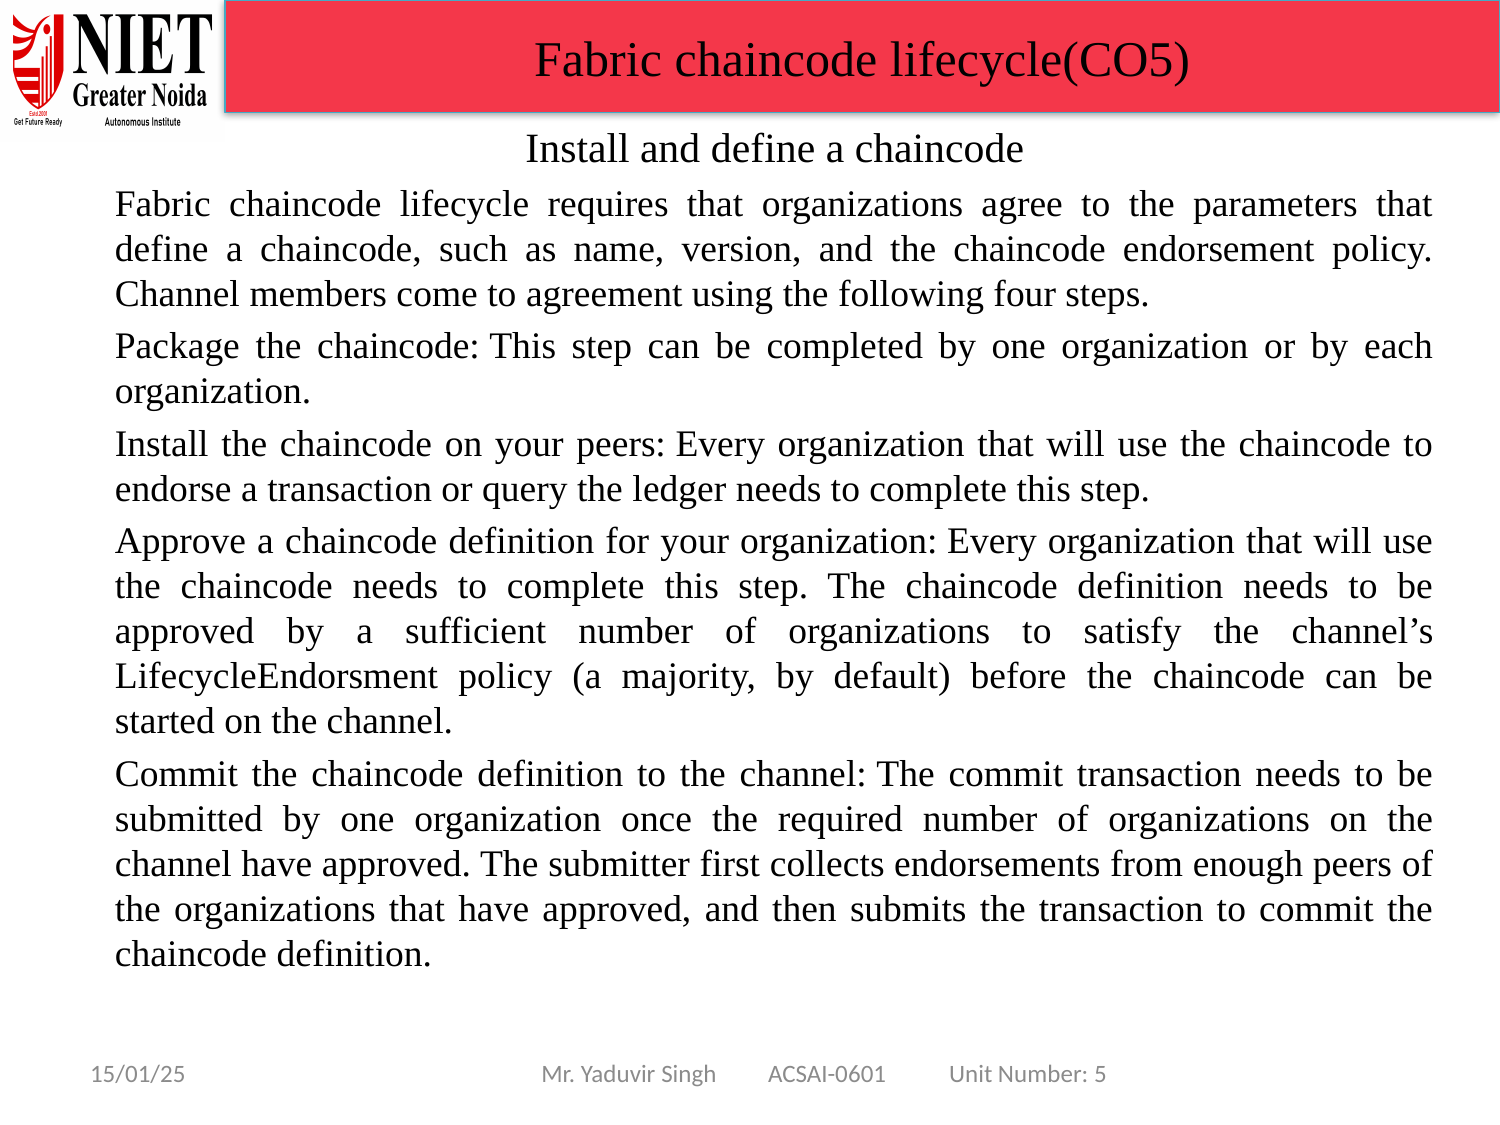

Fabric chaincode lifecycle(CO5)
Install and define a chaincode
Fabric chaincode lifecycle requires that organizations agree to the parameters that define a chaincode, such as name, version, and the chaincode endorsement policy. Channel members come to agreement using the following four steps.
Package the chaincode: This step can be completed by one organization or by each organization.
Install the chaincode on your peers: Every organization that will use the chaincode to endorse a transaction or query the ledger needs to complete this step.
Approve a chaincode definition for your organization: Every organization that will use the chaincode needs to complete this step. The chaincode definition needs to be approved by a sufficient number of organizations to satisfy the channel’s LifecycleEndorsment policy (a majority, by default) before the chaincode can be started on the channel.
Commit the chaincode definition to the channel: The commit transaction needs to be submitted by one organization once the required number of organizations on the channel have approved. The submitter first collects endorsements from enough peers of the organizations that have approved, and then submits the transaction to commit the chaincode definition.

15/01/25
Mr. Yaduvir Singh         ACSAI-0601           Unit Number: 5